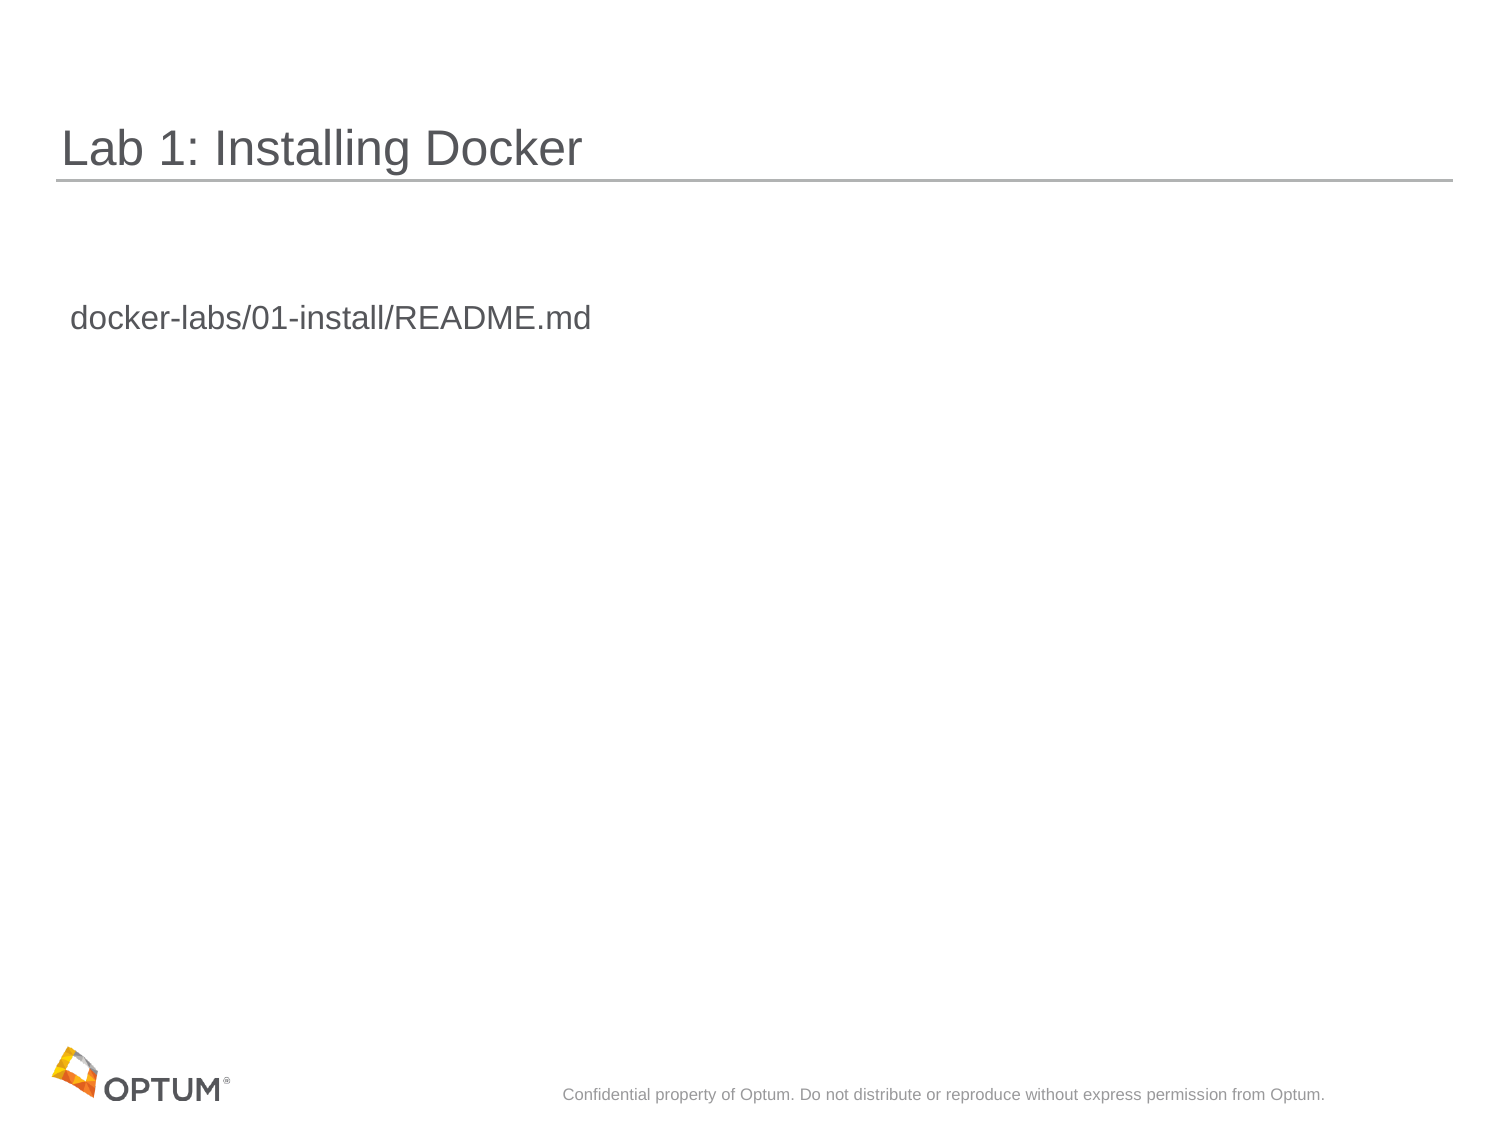

# Lab 1: Installing Docker
 docker-labs/01-install/README.md
Confidential property of Optum. Do not distribute or reproduce without express permission from Optum.